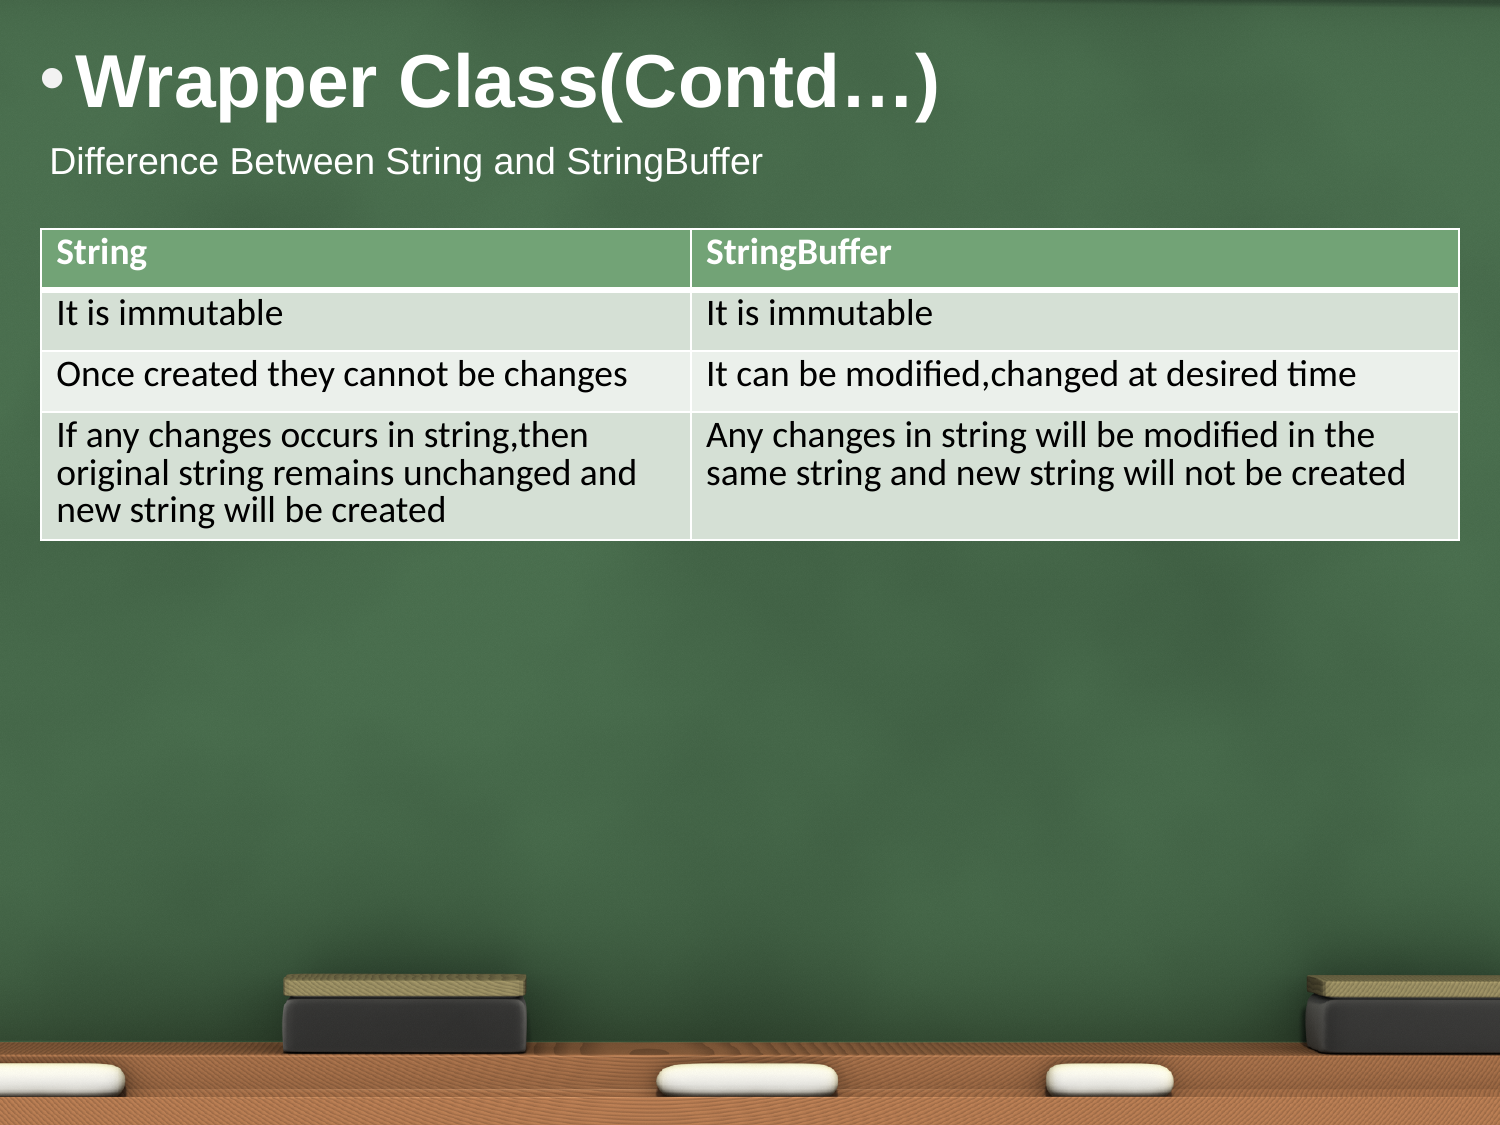

# Wrapper Class(Contd…)
Difference Between String and StringBuffer

| String | StringBuffer |
| --- | --- |
| It is immutable | It is immutable |
| Once created they cannot be changes | It can be modified,changed at desired time |
| If any changes occurs in string,then original string remains unchanged and new string will be created | Any changes in string will be modified in the same string and new string will not be created |